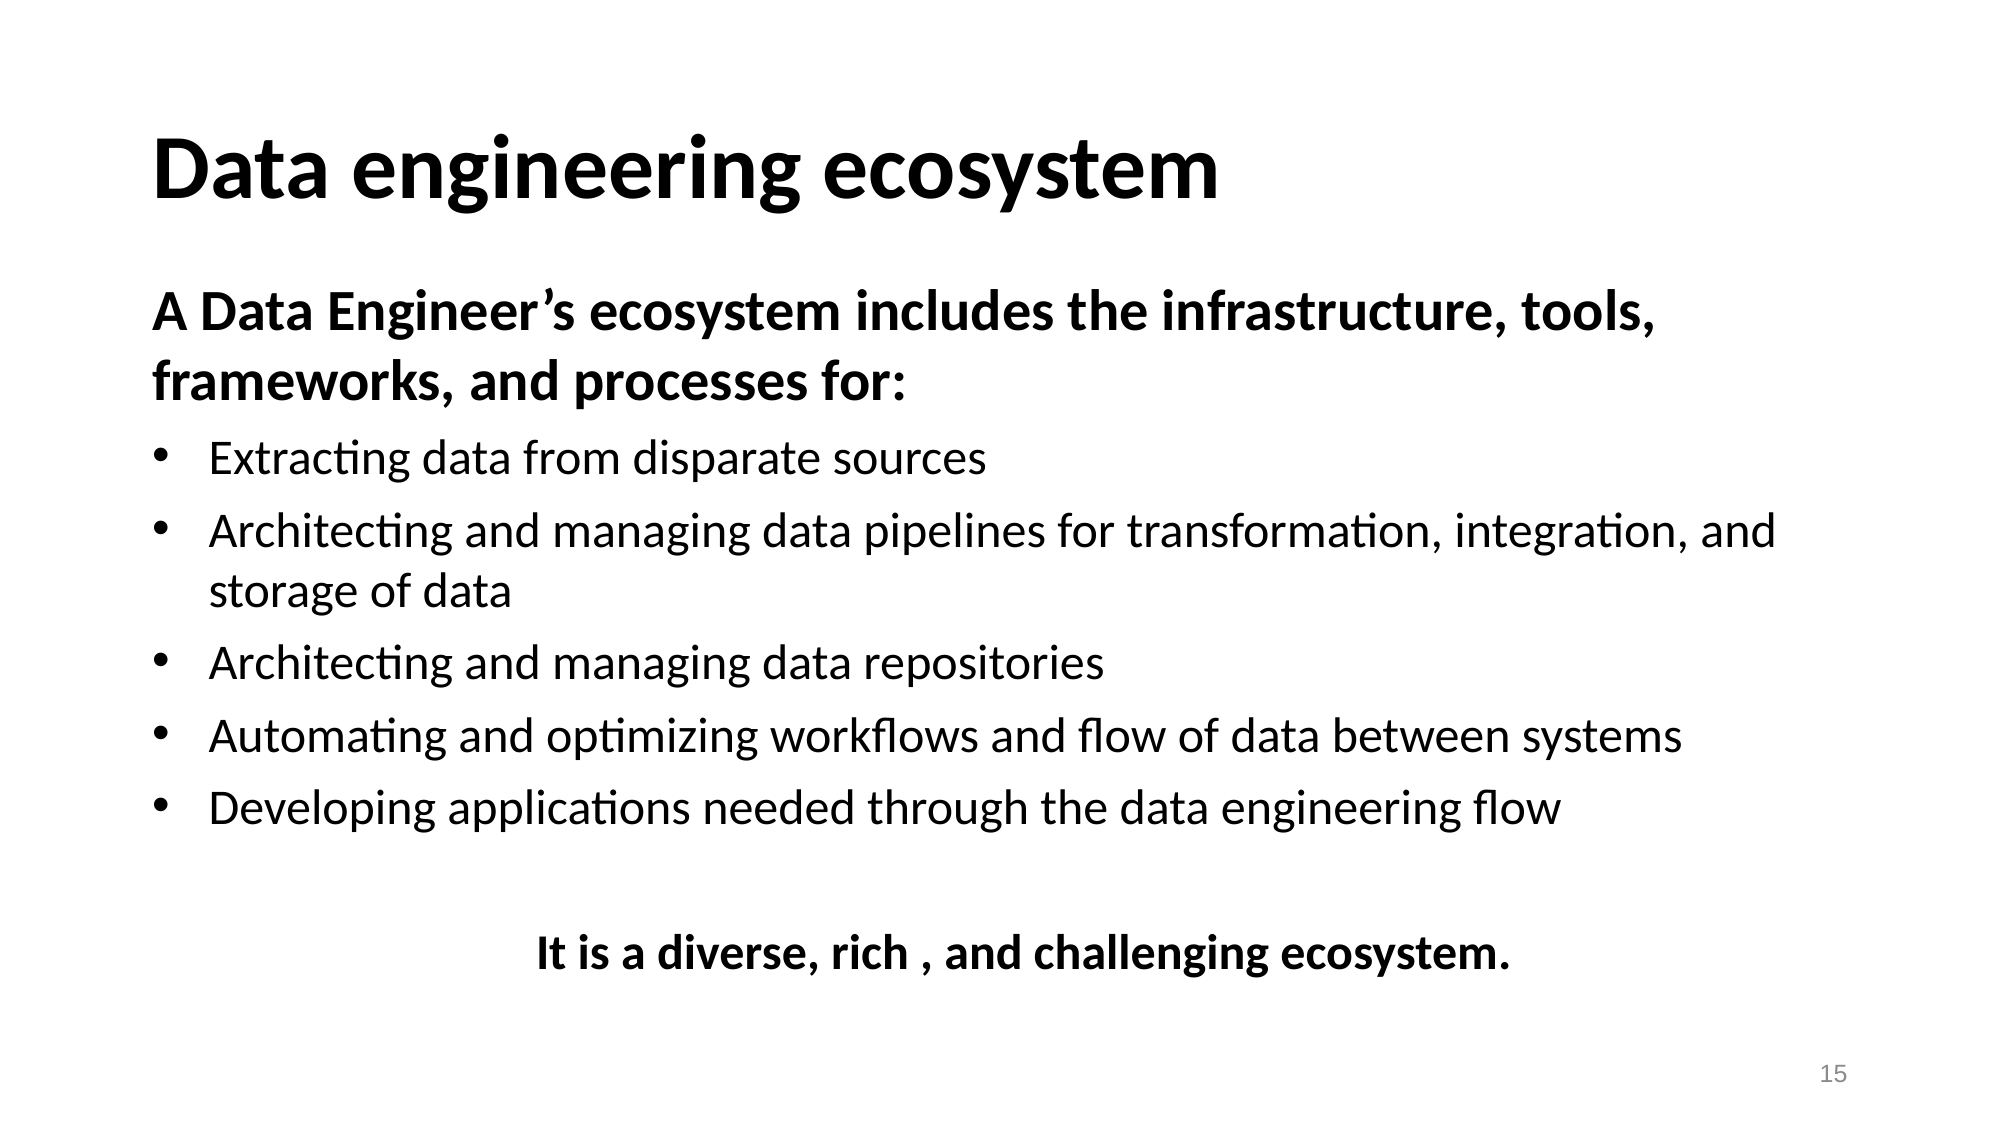

# Data engineering ecosystem
A Data Engineer’s ecosystem includes the infrastructure, tools, frameworks, and processes for:
Extracting data from disparate sources
Architecting and managing data pipelines for transformation, integration, and storage of data
Architecting and managing data repositories
Automating and optimizing workflows and flow of data between systems
Developing applications needed through the data engineering flow

It is a diverse, rich , and challenging ecosystem.

15